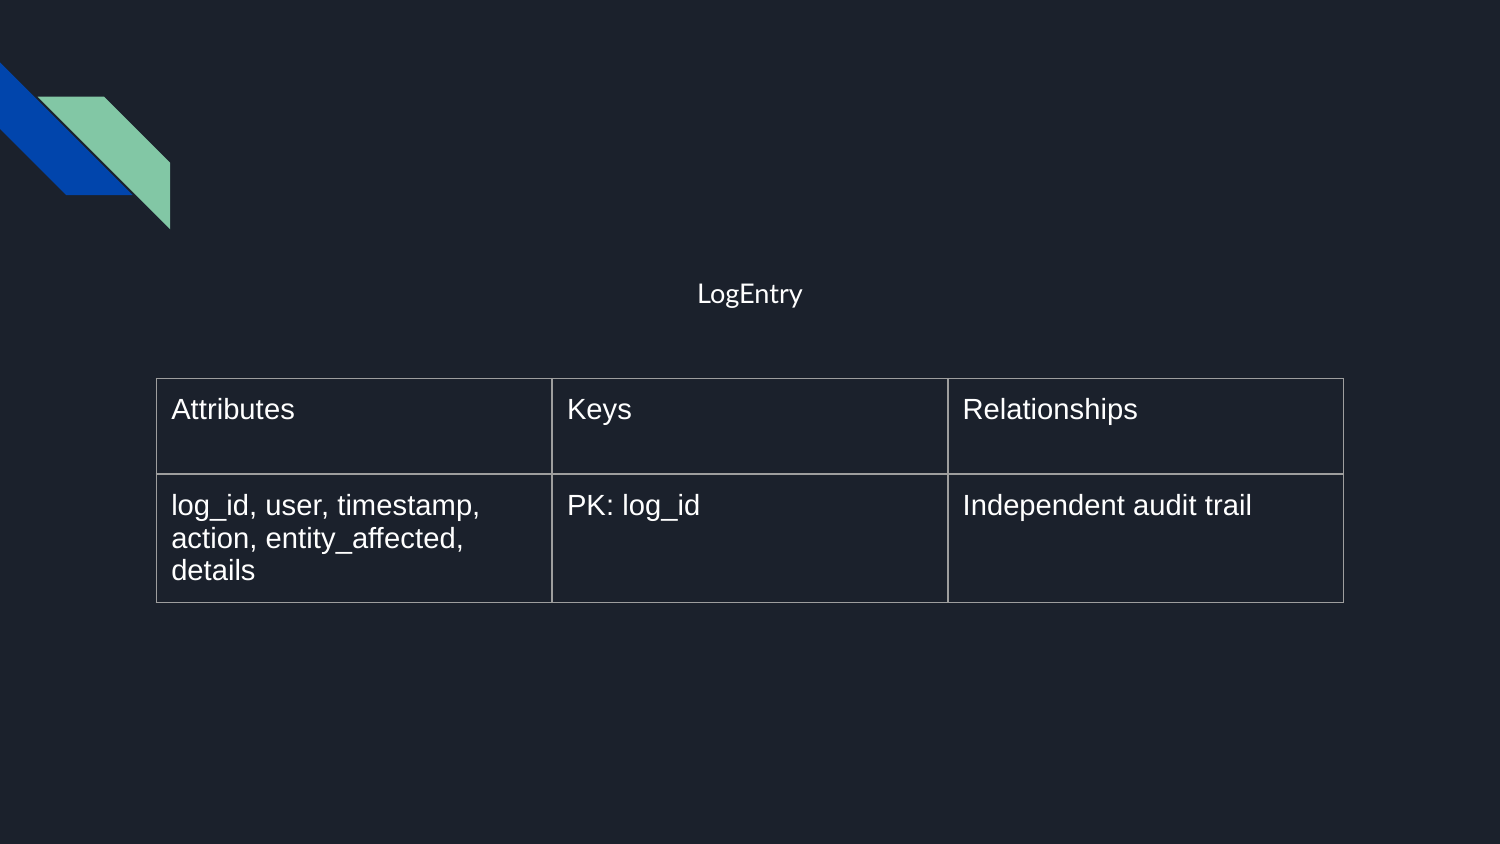

LogEntry
| Attributes | Keys | Relationships |
| --- | --- | --- |
| log\_id, user, timestamp, action, entity\_affected, details | PK: log\_id | Independent audit trail |